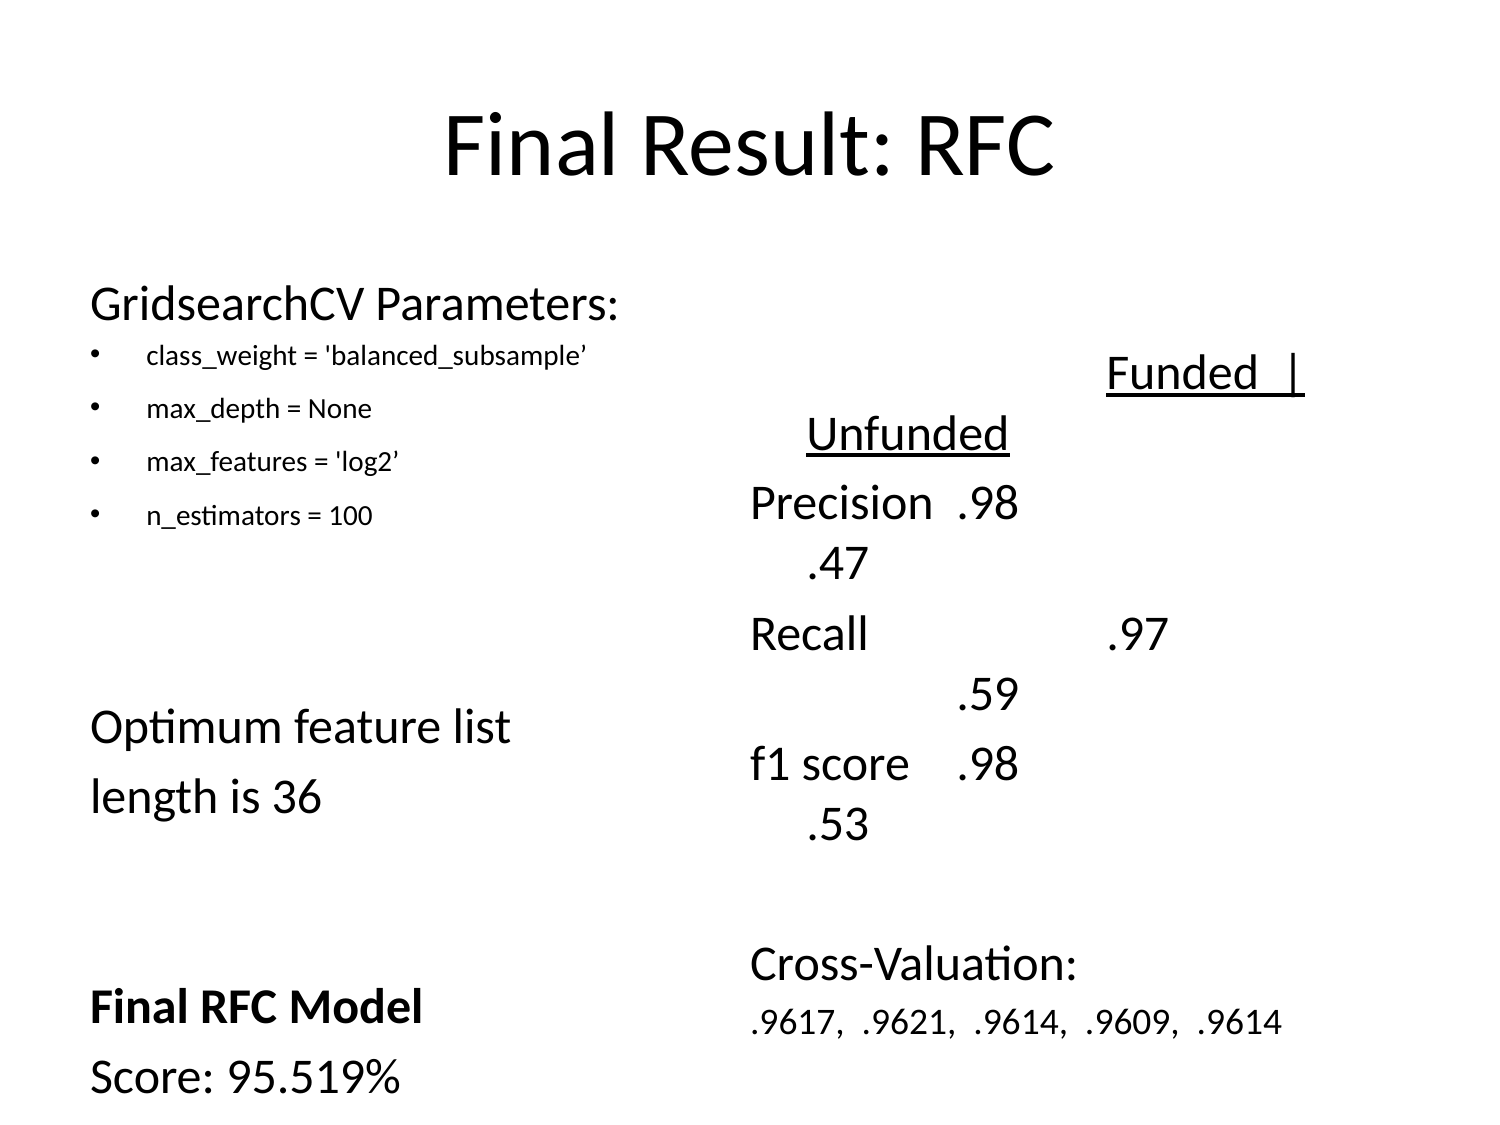

# Final Result: RFC
GridsearchCV Parameters:
class_weight = 'balanced_subsample’
max_depth = None
max_features = 'log2’
n_estimators = 100

Optimum feature list
length is 36

Final RFC Model
Score: 95.519%

			Funded  |	Unfunded
Precision	.98			.47
Recall		.97			.59
f1 score	.98			.53

Cross-Valuation:
.9617,  .9621,  .9614,  .9609,  .9614